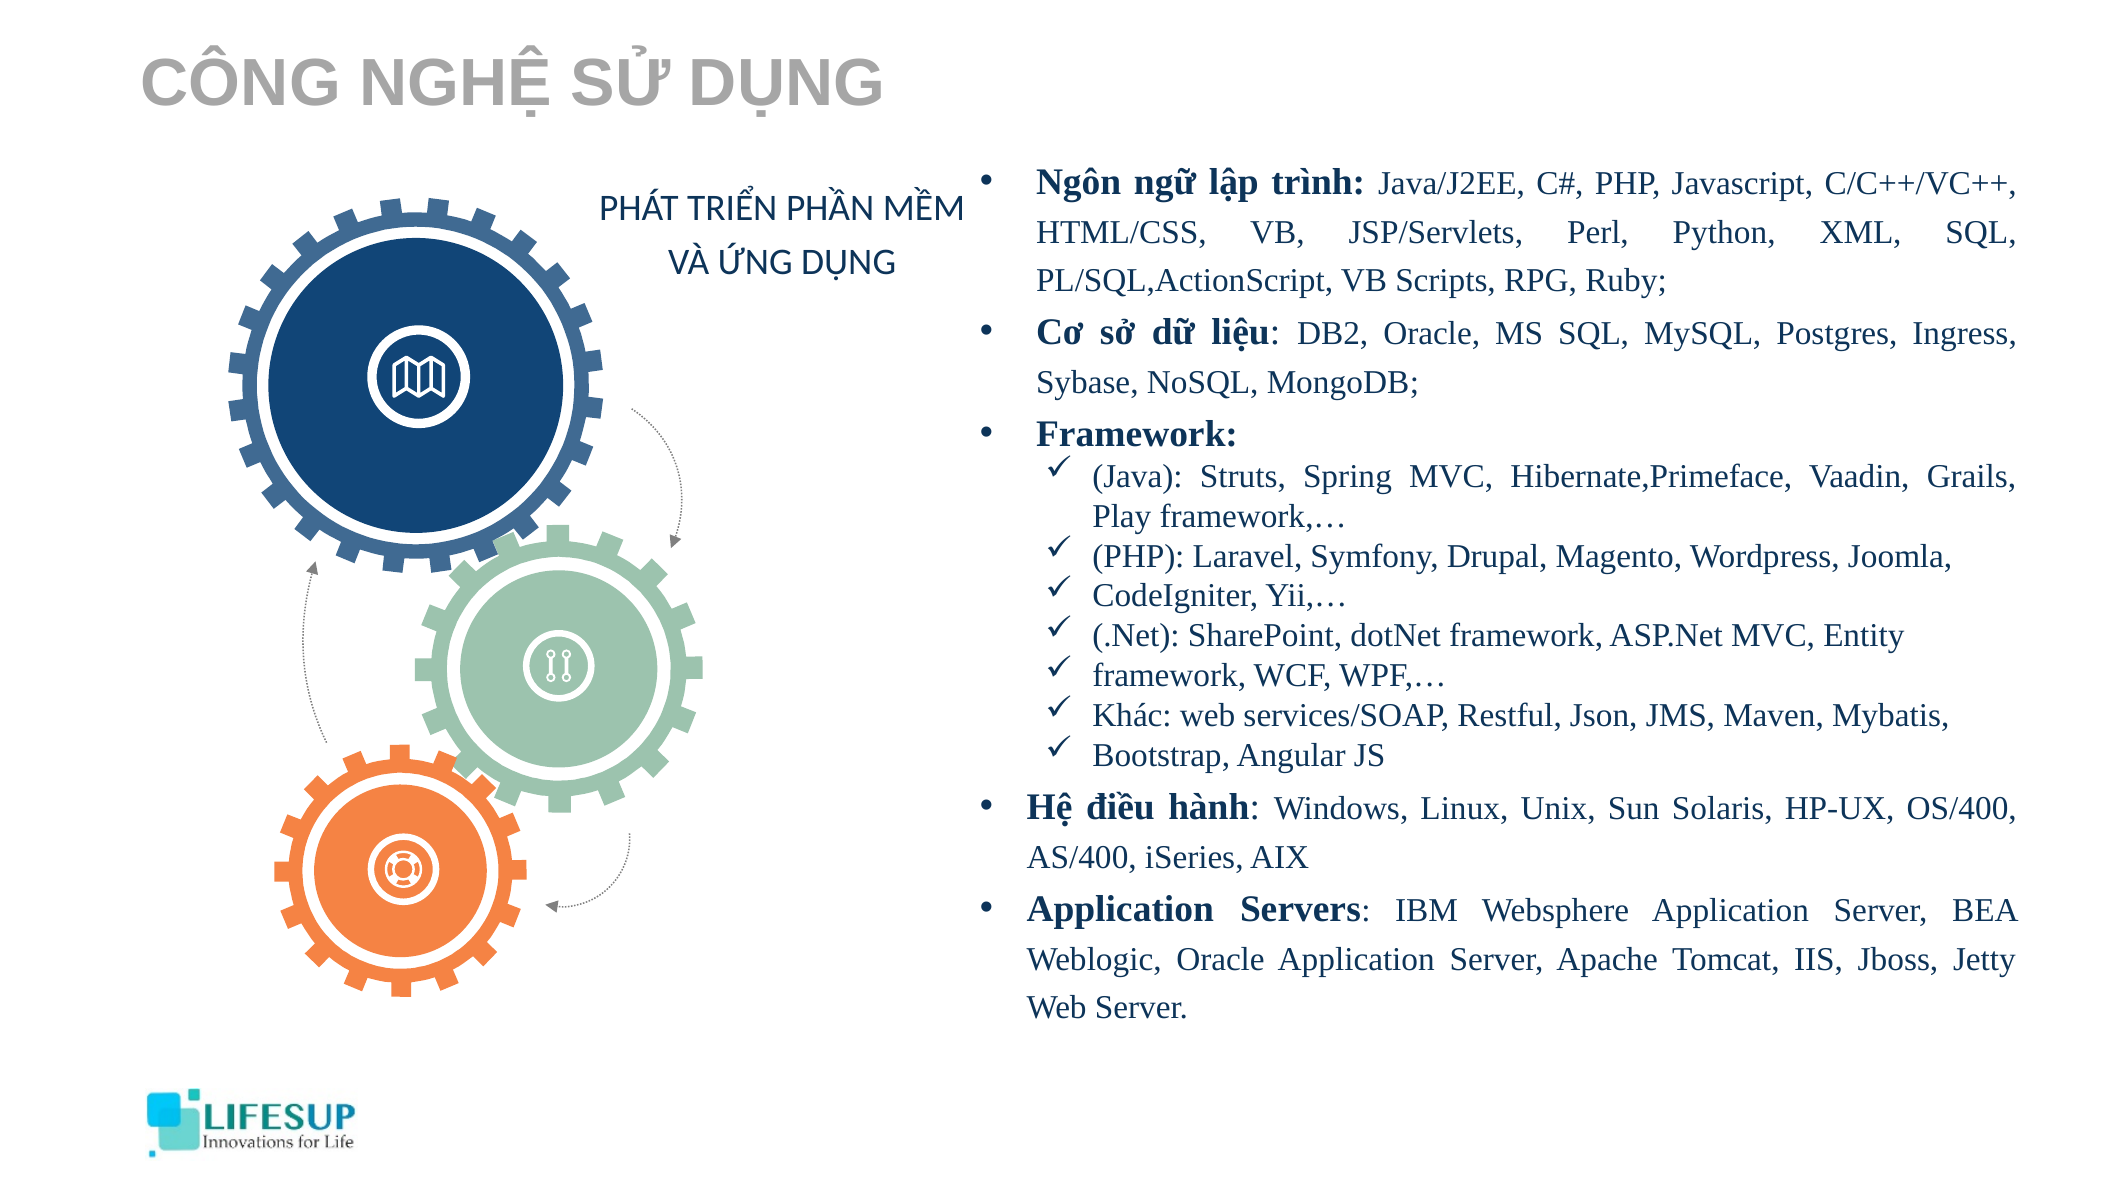

CÔNG NGHỆ SỬ DỤNG
Ngôn ngữ lập trình: Java/J2EE, C#, PHP, Javascript, C/C++/VC++, HTML/CSS, VB, JSP/Servlets, Perl, Python, XML, SQL, PL/SQL,ActionScript, VB Scripts, RPG, Ruby;
Cơ sở dữ liệu: DB2, Oracle, MS SQL, MySQL, Postgres, Ingress, Sybase, NoSQL, MongoDB;
Framework:
(Java): Struts, Spring MVC, Hibernate,Primeface, Vaadin, Grails, Play framework,…
(PHP): Laravel, Symfony, Drupal, Magento, Wordpress, Joomla,
CodeIgniter, Yii,…
(.Net): SharePoint, dotNet framework, ASP.Net MVC, Entity
framework, WCF, WPF,…
Khác: web services/SOAP, Restful, Json, JMS, Maven, Mybatis,
Bootstrap, Angular JS
Hệ điều hành: Windows, Linux, Unix, Sun Solaris, HP-UX, OS/400, AS/400, iSeries, AIX
Application Servers: IBM Websphere Application Server, BEA Weblogic, Oracle Application Server, Apache Tomcat, IIS, Jboss, Jetty Web Server.

PHÁT TRIỂN PHẦN MỀM VÀ ỨNG DỤNG